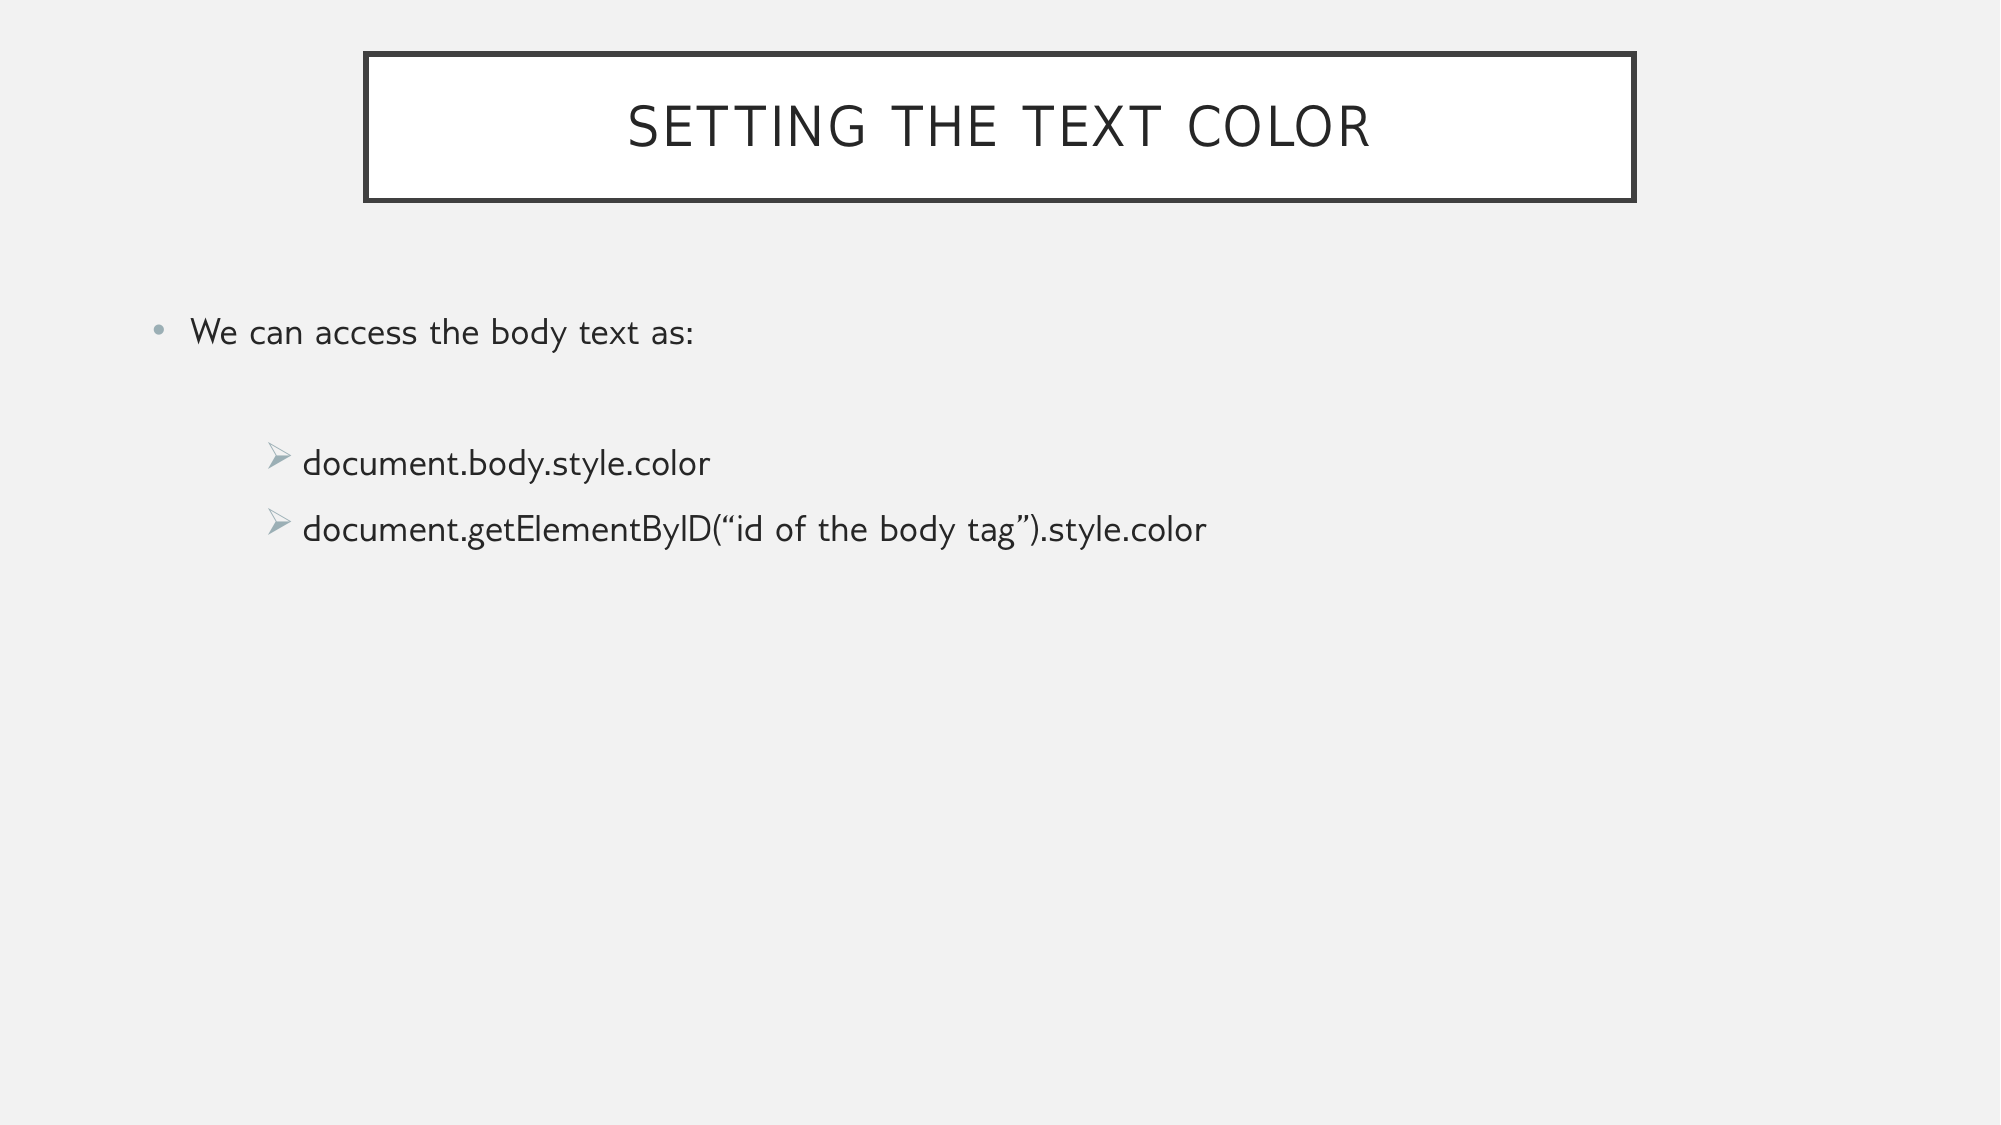

# Setting the text color

We can access the body text as:

document.body.style.color
document.getElementByID(“id of the body tag”).style.color